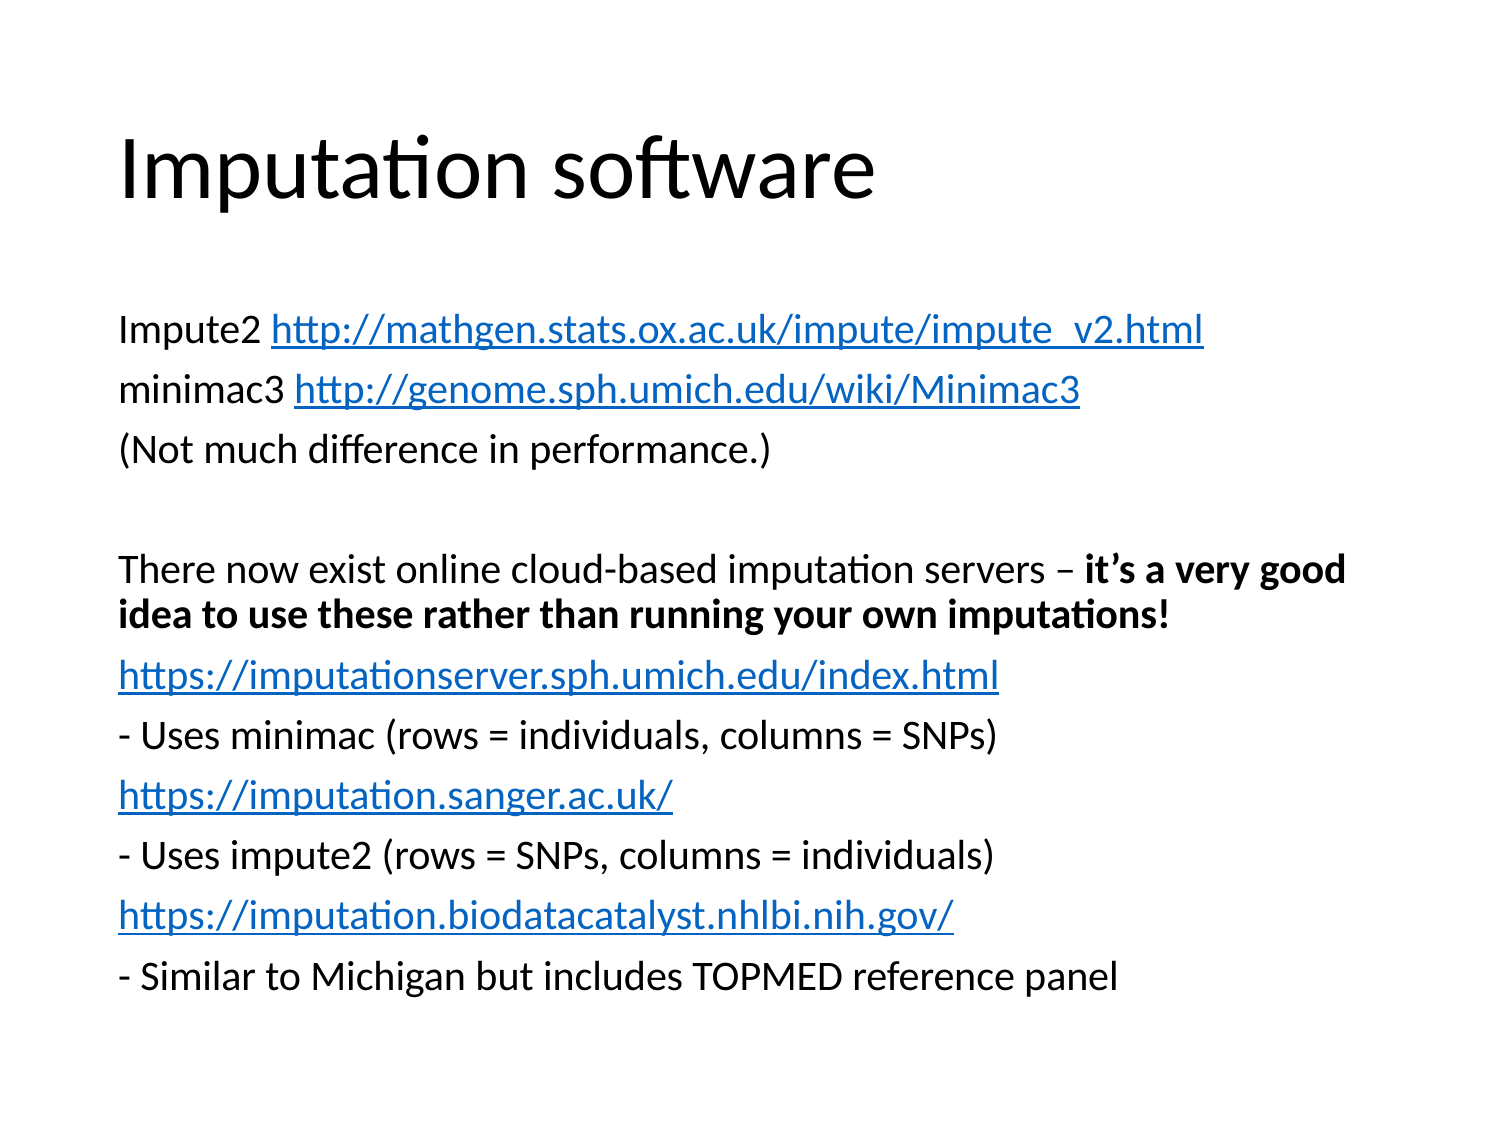

# Imputation software
Impute2 http://mathgen.stats.ox.ac.uk/impute/impute_v2.html
minimac3 http://genome.sph.umich.edu/wiki/Minimac3
(Not much difference in performance.)

There now exist online cloud-based imputation servers – it’s a very good idea to use these rather than running your own imputations!
https://imputationserver.sph.umich.edu/index.html
- Uses minimac (rows = individuals, columns = SNPs)
https://imputation.sanger.ac.uk/
- Uses impute2 (rows = SNPs, columns = individuals)
https://imputation.biodatacatalyst.nhlbi.nih.gov/
- Similar to Michigan but includes TOPMED reference panel